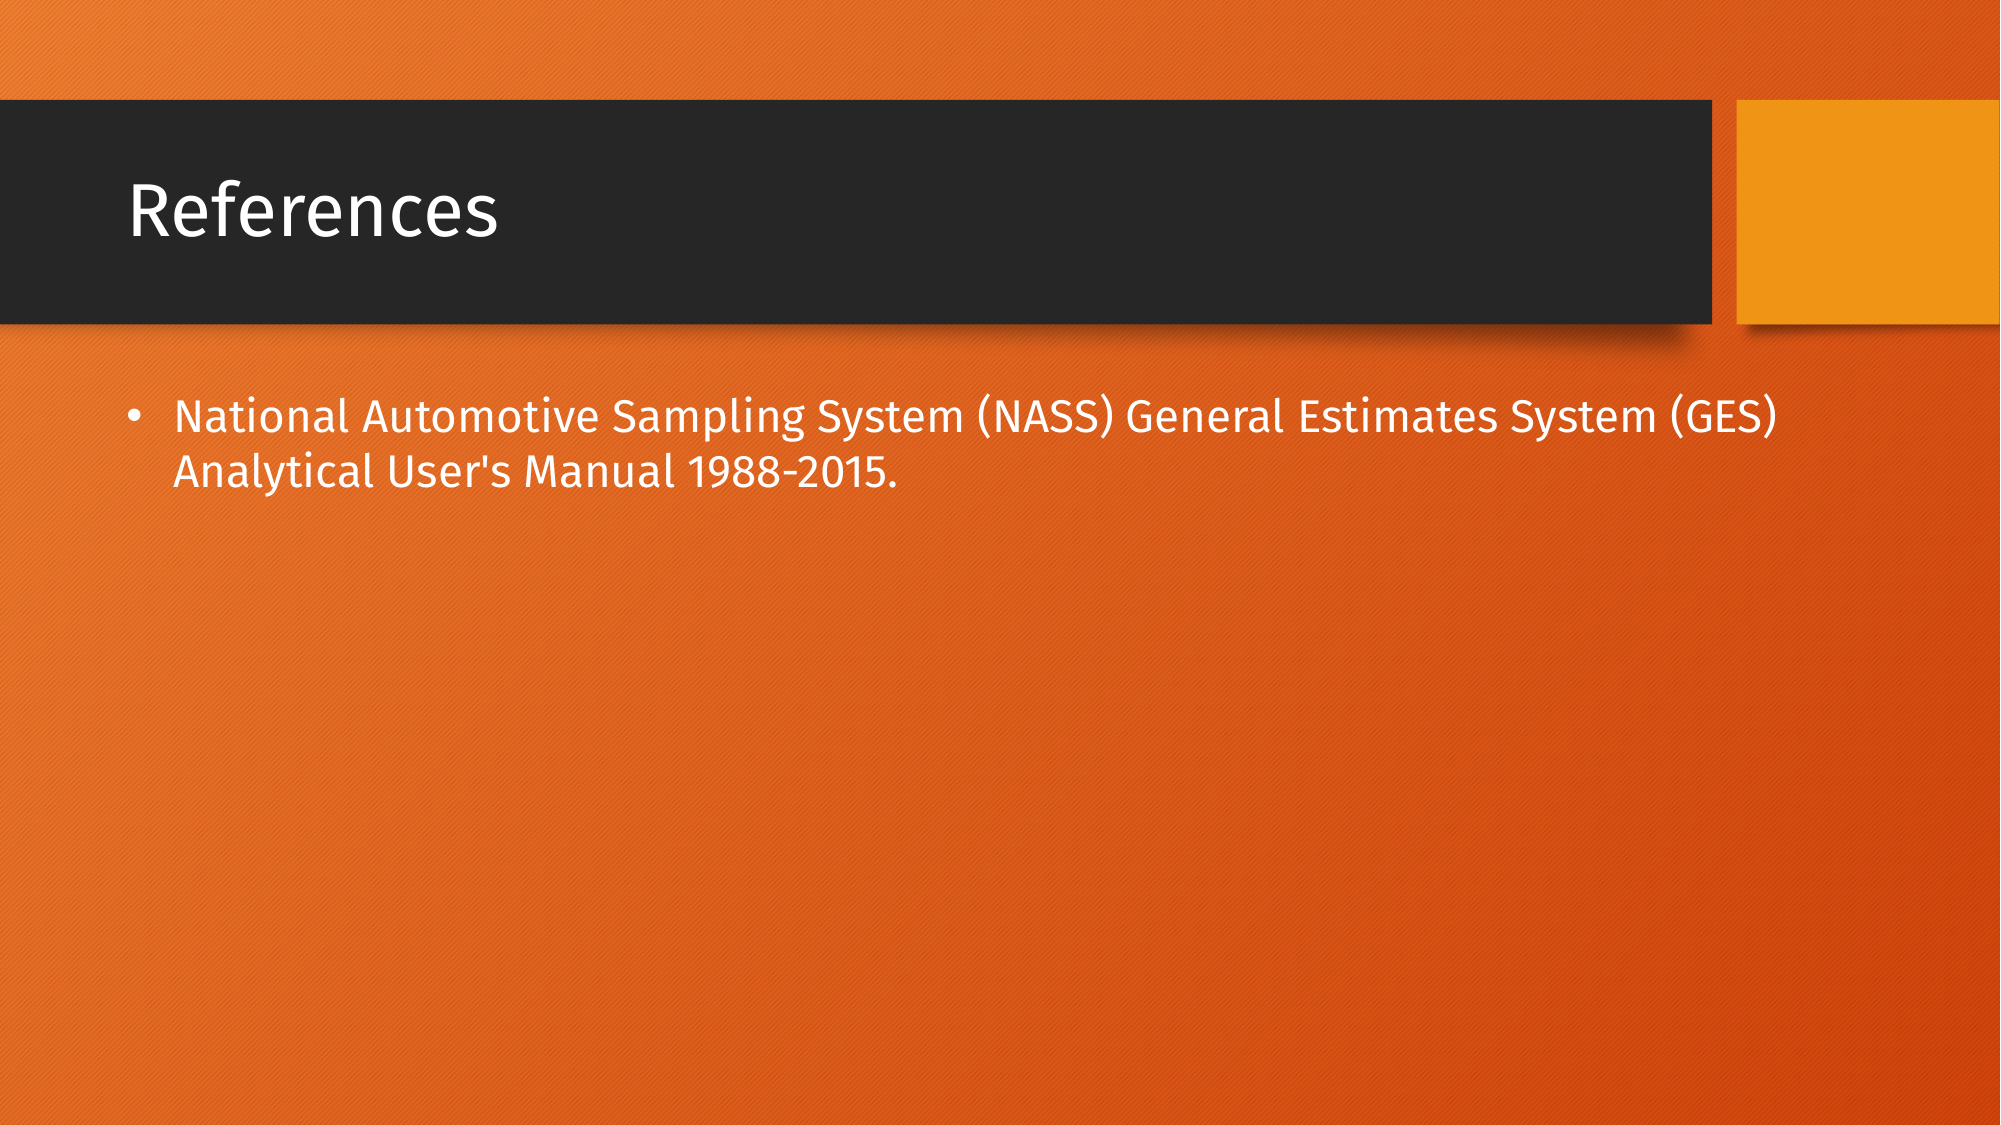

# References
National Automotive Sampling System (NASS) General Estimates System (GES) Analytical User's Manual 1988-2015.